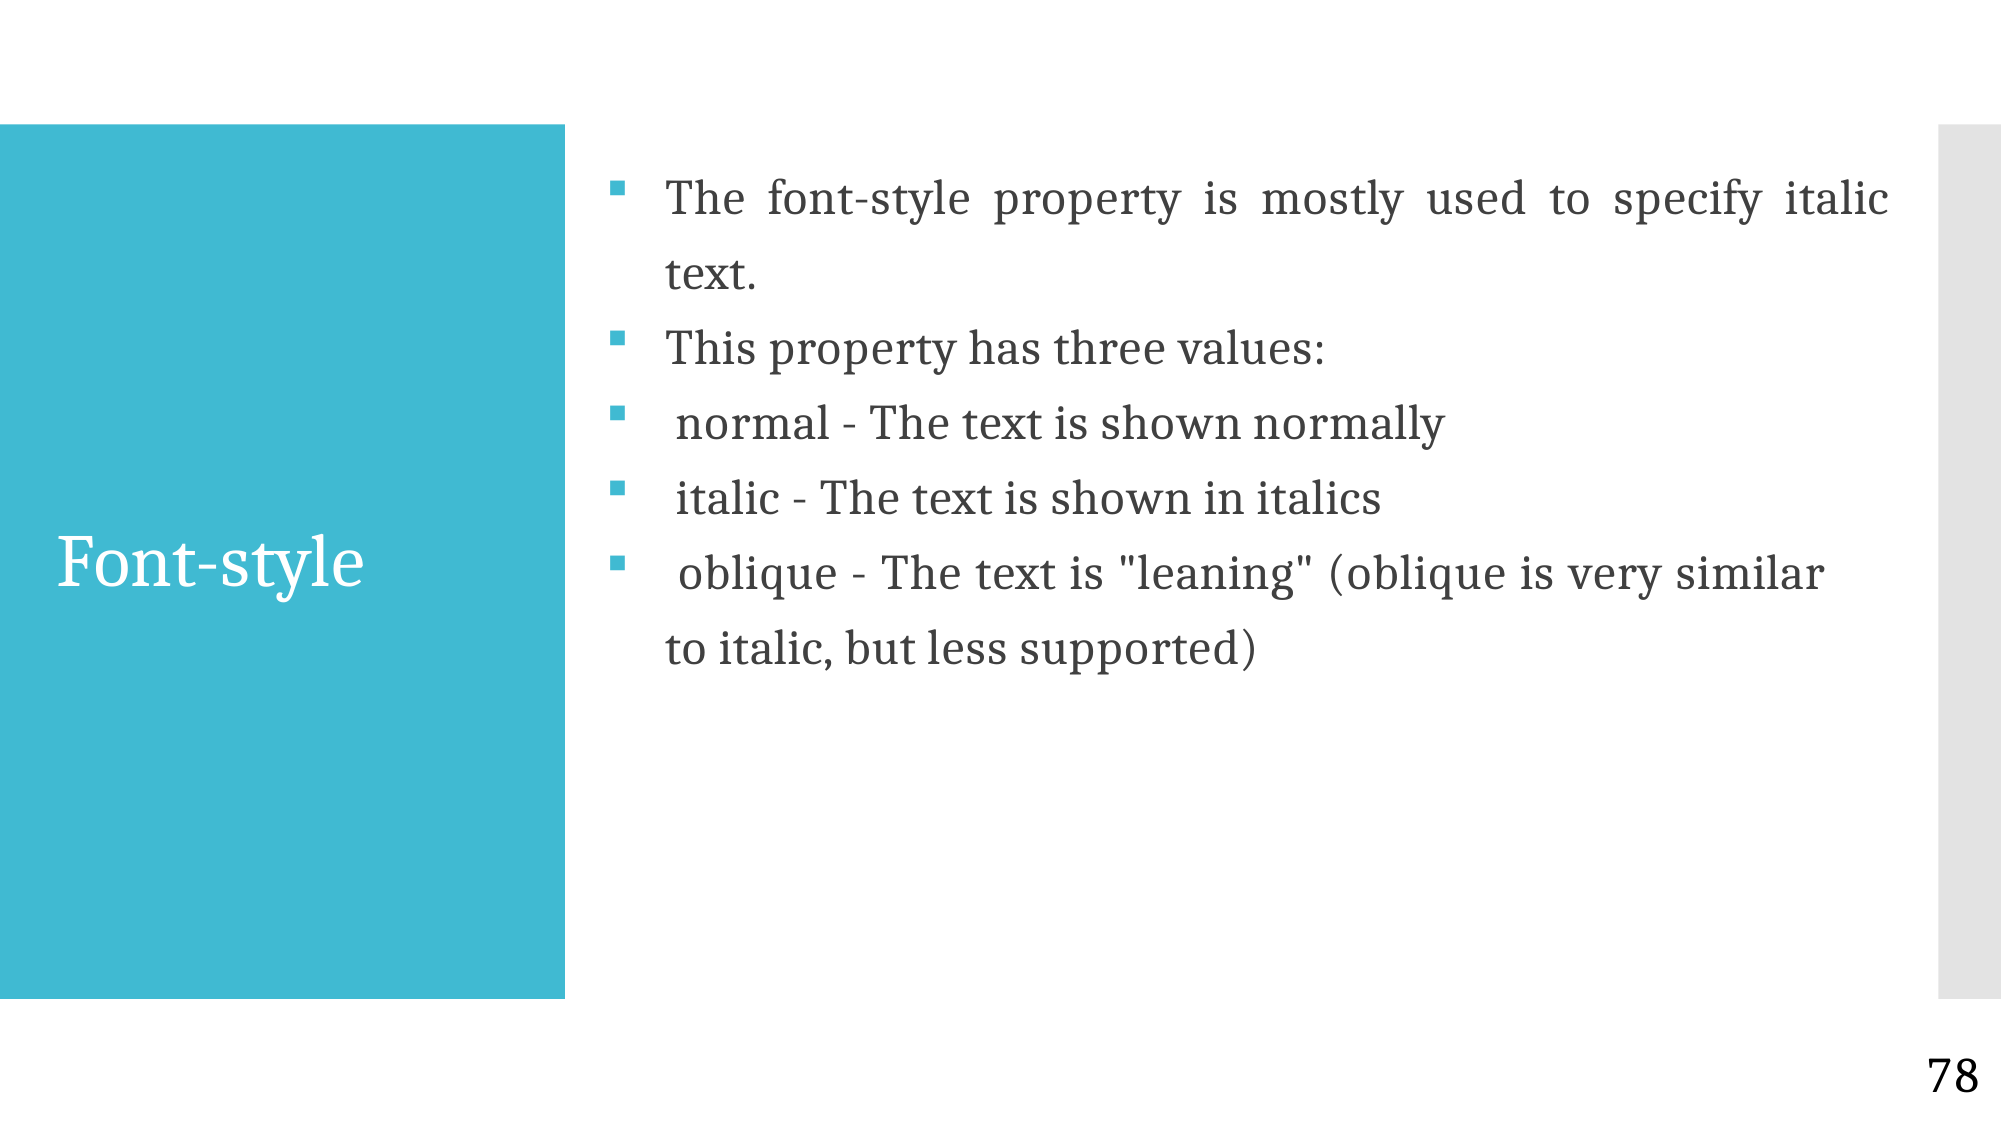

The font-style property is mostly used to specify italic text.
This property has three values:
 normal - The text is shown normally
 italic - The text is shown in italics
 oblique - The text is "leaning" (oblique is very similar      to italic, but less supported)

# Font-style
78